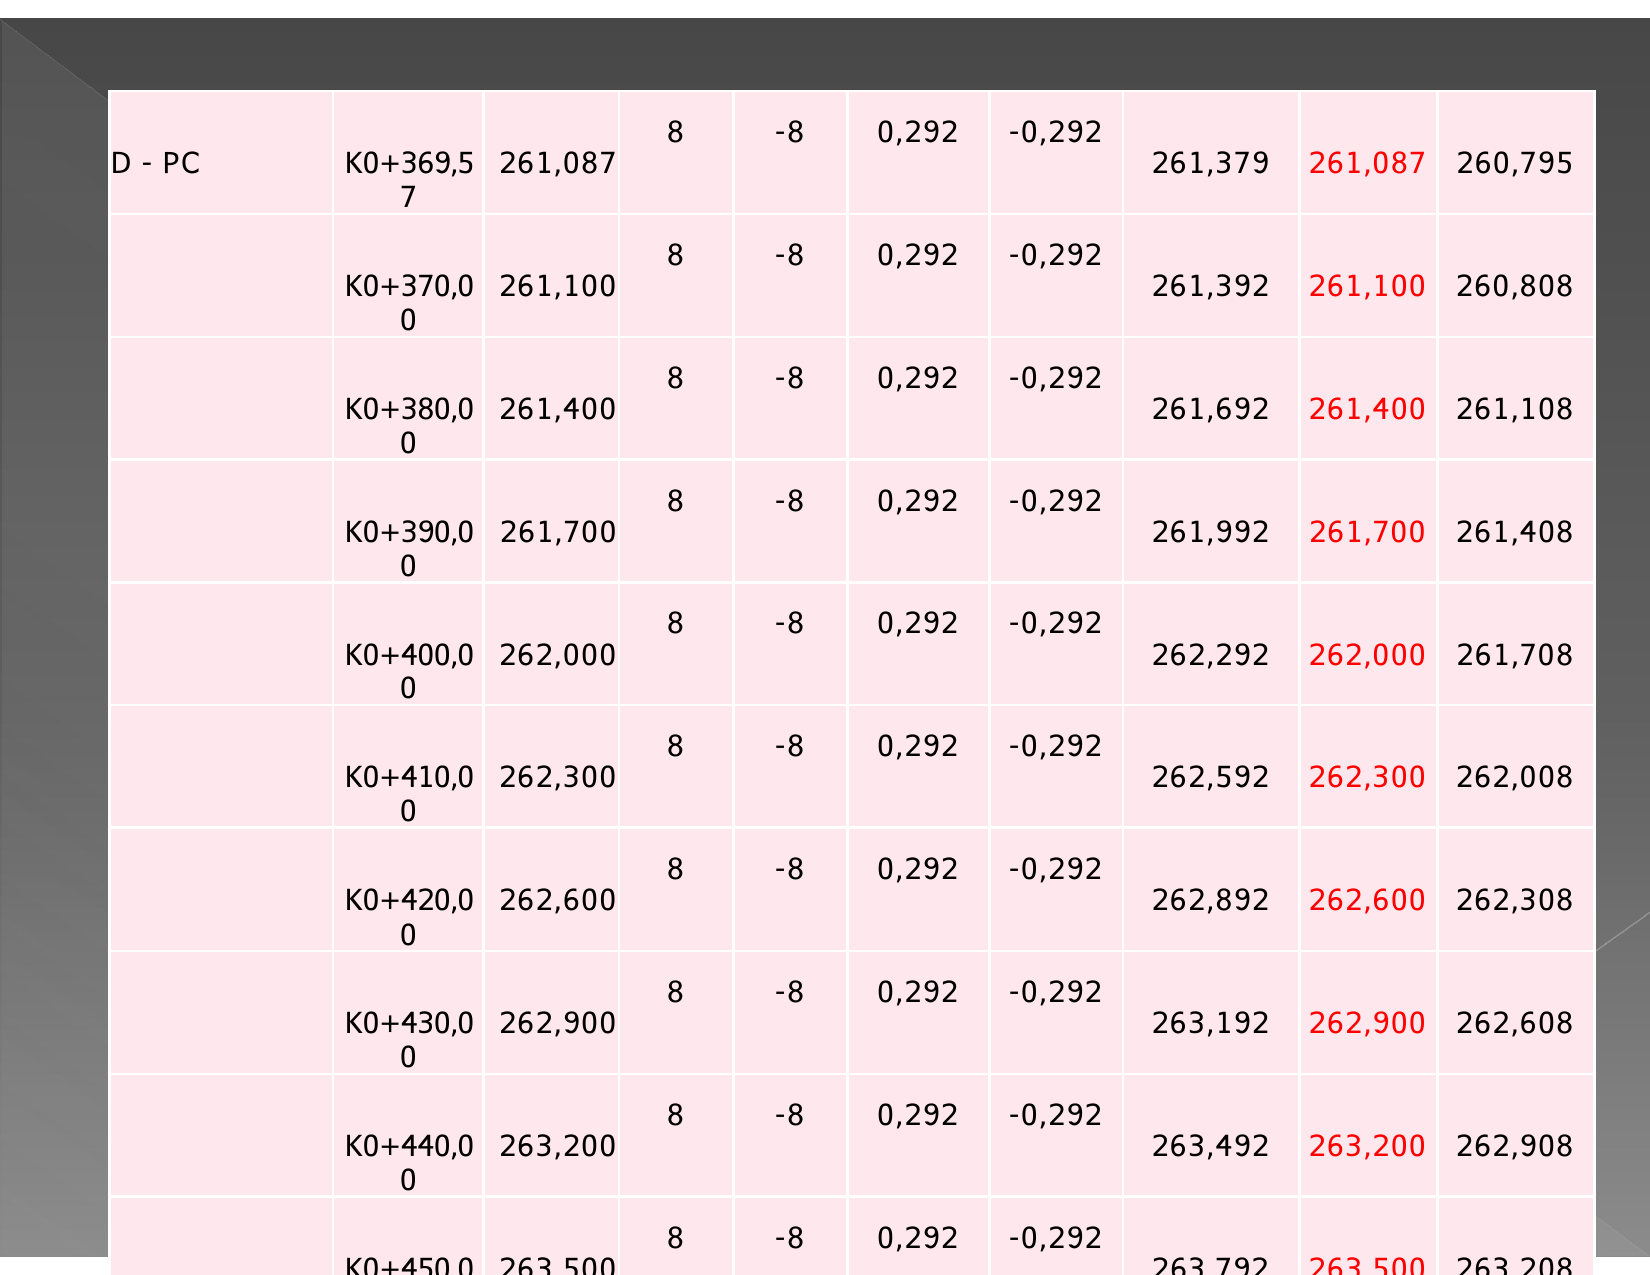

| D - PC | K0+369,57 | 261,087 | 8 | -8 | 0,292 | -0,292 | 261,379 | 261,087 | 260,795 |
| --- | --- | --- | --- | --- | --- | --- | --- | --- | --- |
|  | K0+370,00 | 261,100 | 8 | -8 | 0,292 | -0,292 | 261,392 | 261,100 | 260,808 |
|  | K0+380,00 | 261,400 | 8 | -8 | 0,292 | -0,292 | 261,692 | 261,400 | 261,108 |
|  | K0+390,00 | 261,700 | 8 | -8 | 0,292 | -0,292 | 261,992 | 261,700 | 261,408 |
|  | K0+400,00 | 262,000 | 8 | -8 | 0,292 | -0,292 | 262,292 | 262,000 | 261,708 |
|  | K0+410,00 | 262,300 | 8 | -8 | 0,292 | -0,292 | 262,592 | 262,300 | 262,008 |
|  | K0+420,00 | 262,600 | 8 | -8 | 0,292 | -0,292 | 262,892 | 262,600 | 262,308 |
|  | K0+430,00 | 262,900 | 8 | -8 | 0,292 | -0,292 | 263,192 | 262,900 | 262,608 |
|  | K0+440,00 | 263,200 | 8 | -8 | 0,292 | -0,292 | 263,492 | 263,200 | 262,908 |
|  | K0+450,00 | 263,500 | 8 | -8 | 0,292 | -0,292 | 263,792 | 263,500 | 263,208 |
|  | K0+460,00 | 263,800 | 8 | -8 | 0,292 | -0,292 | 264,092 | 263,800 | 263,508 |
| E - PT | K0+465,32 | 263,960 | 8 | -8 | 0,292 | -0,292 | 264,252 | 263,960 | 263,668 |